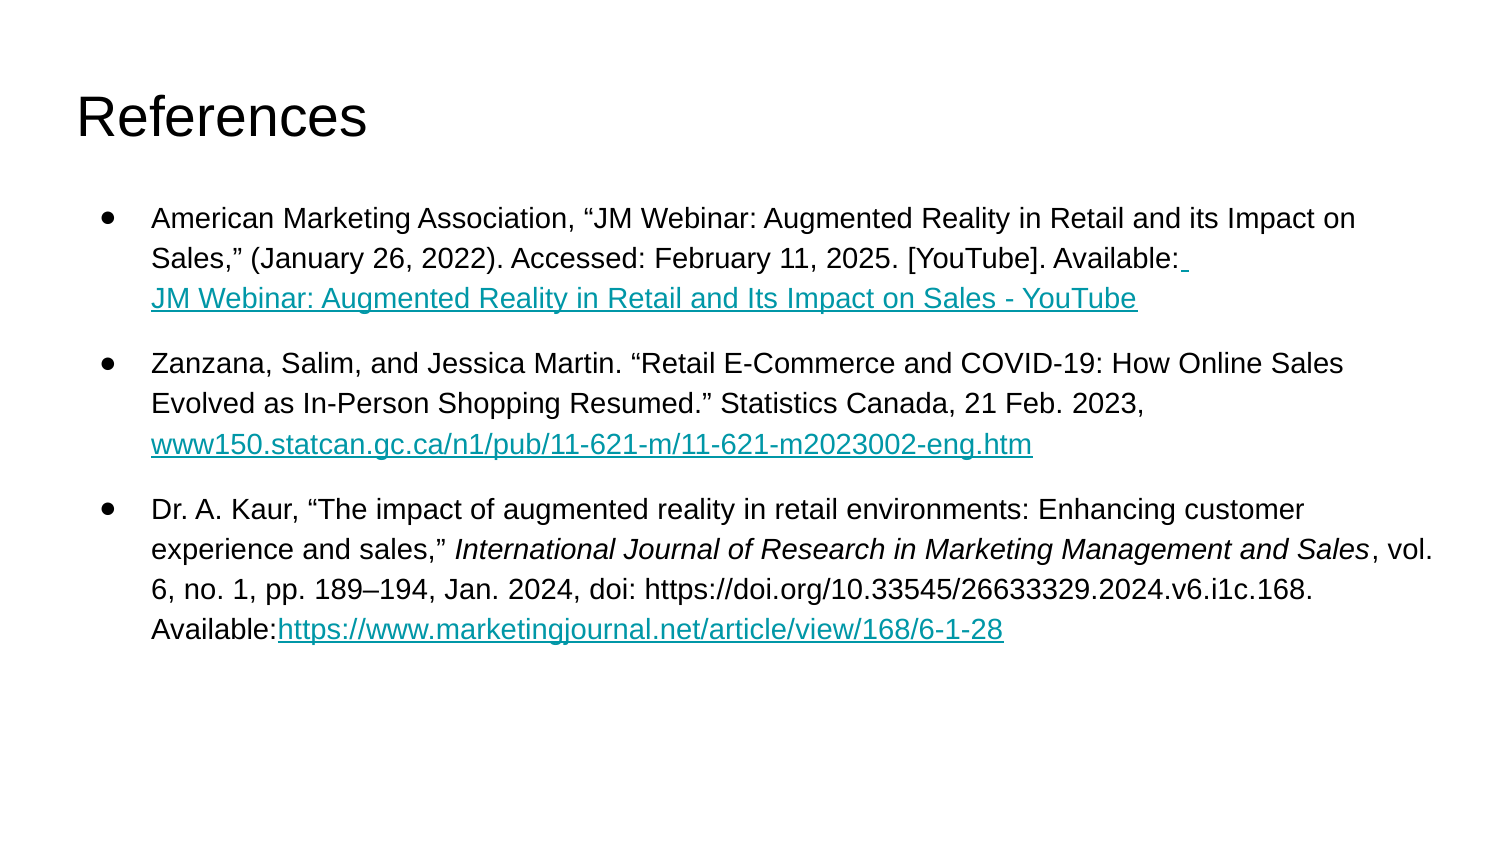

# References
American Marketing Association, “JM Webinar: Augmented Reality in Retail and its Impact on Sales,” (January 26, 2022). Accessed: February 11, 2025. [YouTube]. Available: JM Webinar: Augmented Reality in Retail and Its Impact on Sales - YouTube
Zanzana, Salim, and Jessica Martin. “Retail E-Commerce and COVID-19: How Online Sales Evolved as In-Person Shopping Resumed.” Statistics Canada, 21 Feb. 2023, www150.statcan.gc.ca/n1/pub/11-621-m/11-621-m2023002-eng.htm
Dr. A. Kaur, “The impact of augmented reality in retail environments: Enhancing customer experience and sales,” International Journal of Research in Marketing Management and Sales, vol. 6, no. 1, pp. 189–194, Jan. 2024, doi: https://doi.org/10.33545/26633329.2024.v6.i1c.168. Available:https://www.marketingjournal.net/article/view/168/6-1-28